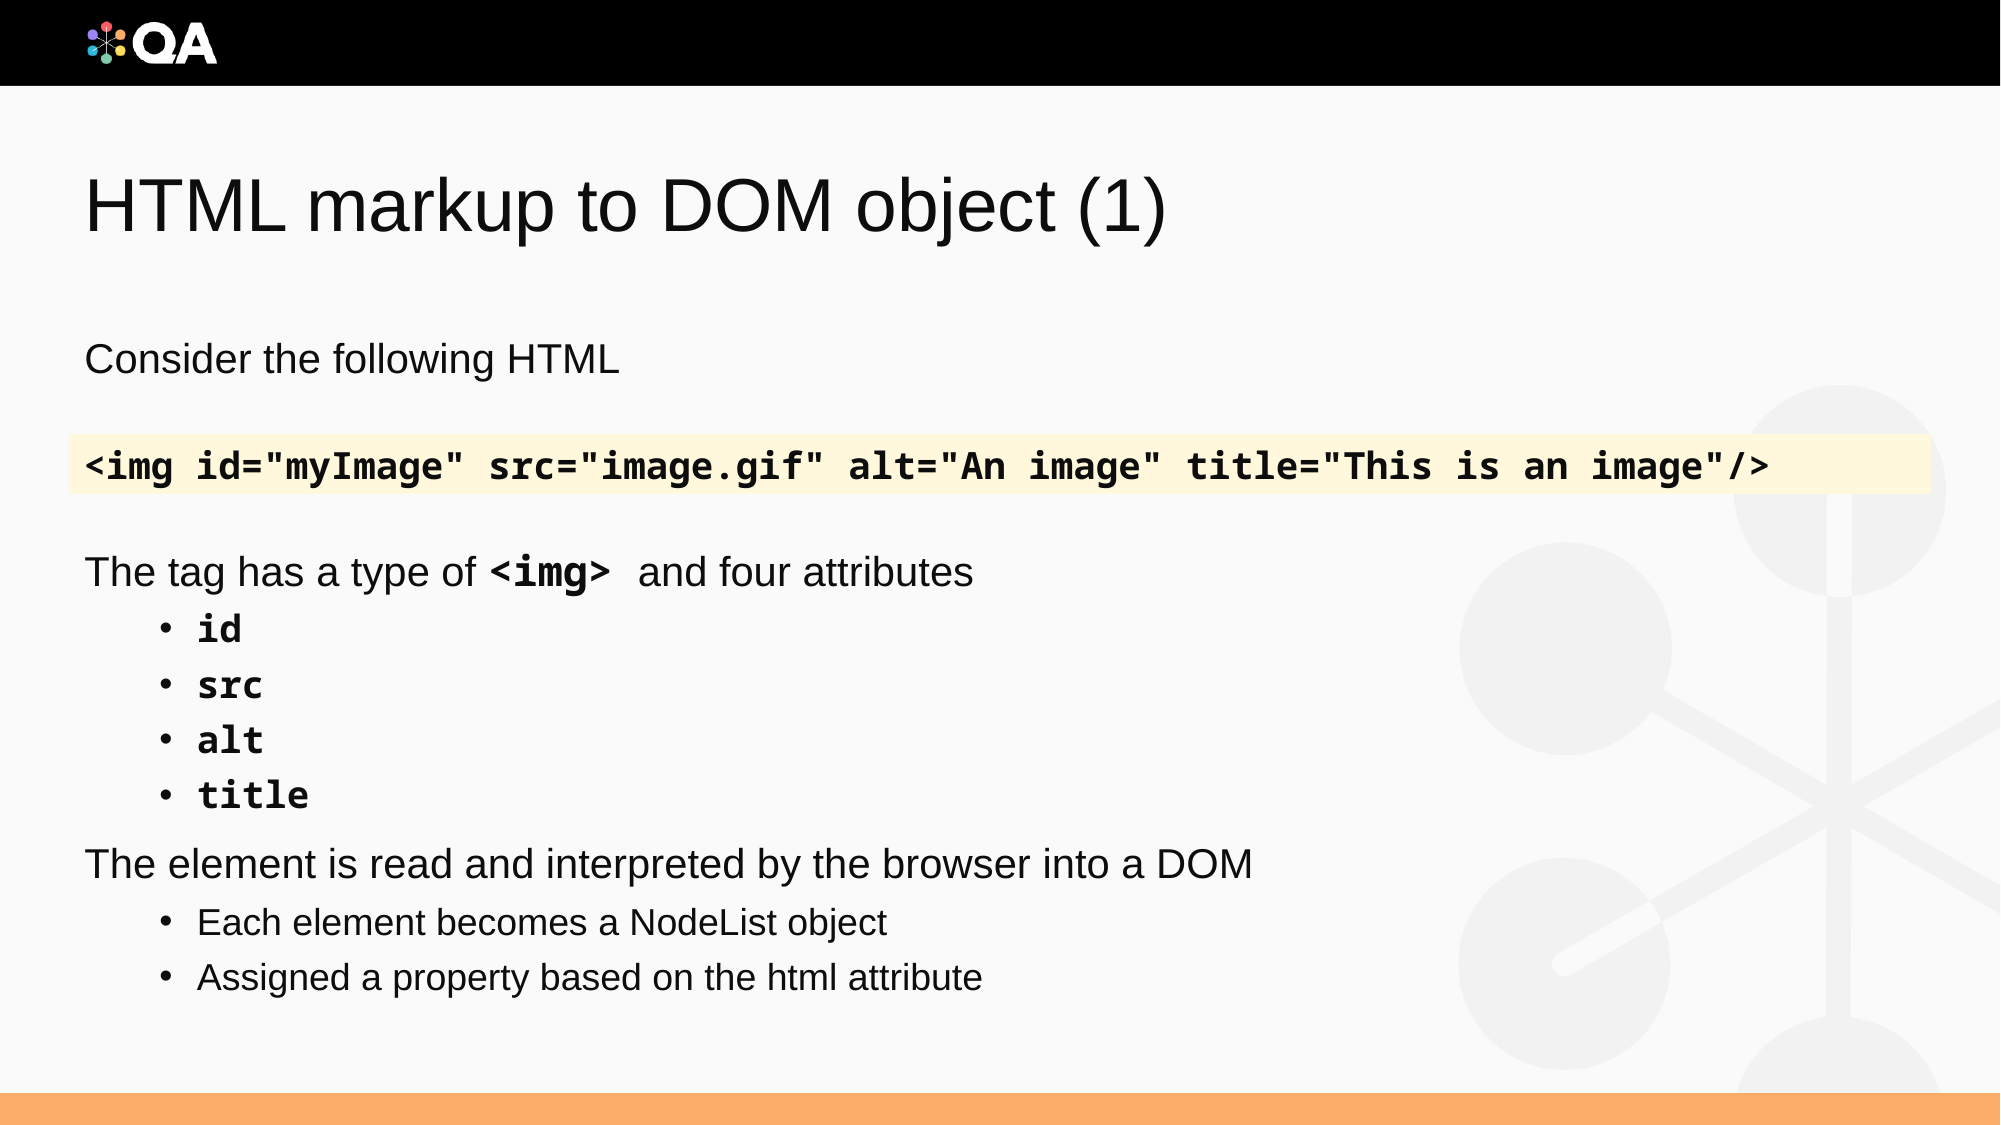

# HTML markup to DOM object (1)
Consider the following HTML

The tag has a type of <img> and four attributes
id
src
alt
title
The element is read and interpreted by the browser into a DOM
Each element becomes a NodeList object
Assigned a property based on the html attribute

<img id="myImage" src="image.gif" alt="An image" title="This is an image"/>